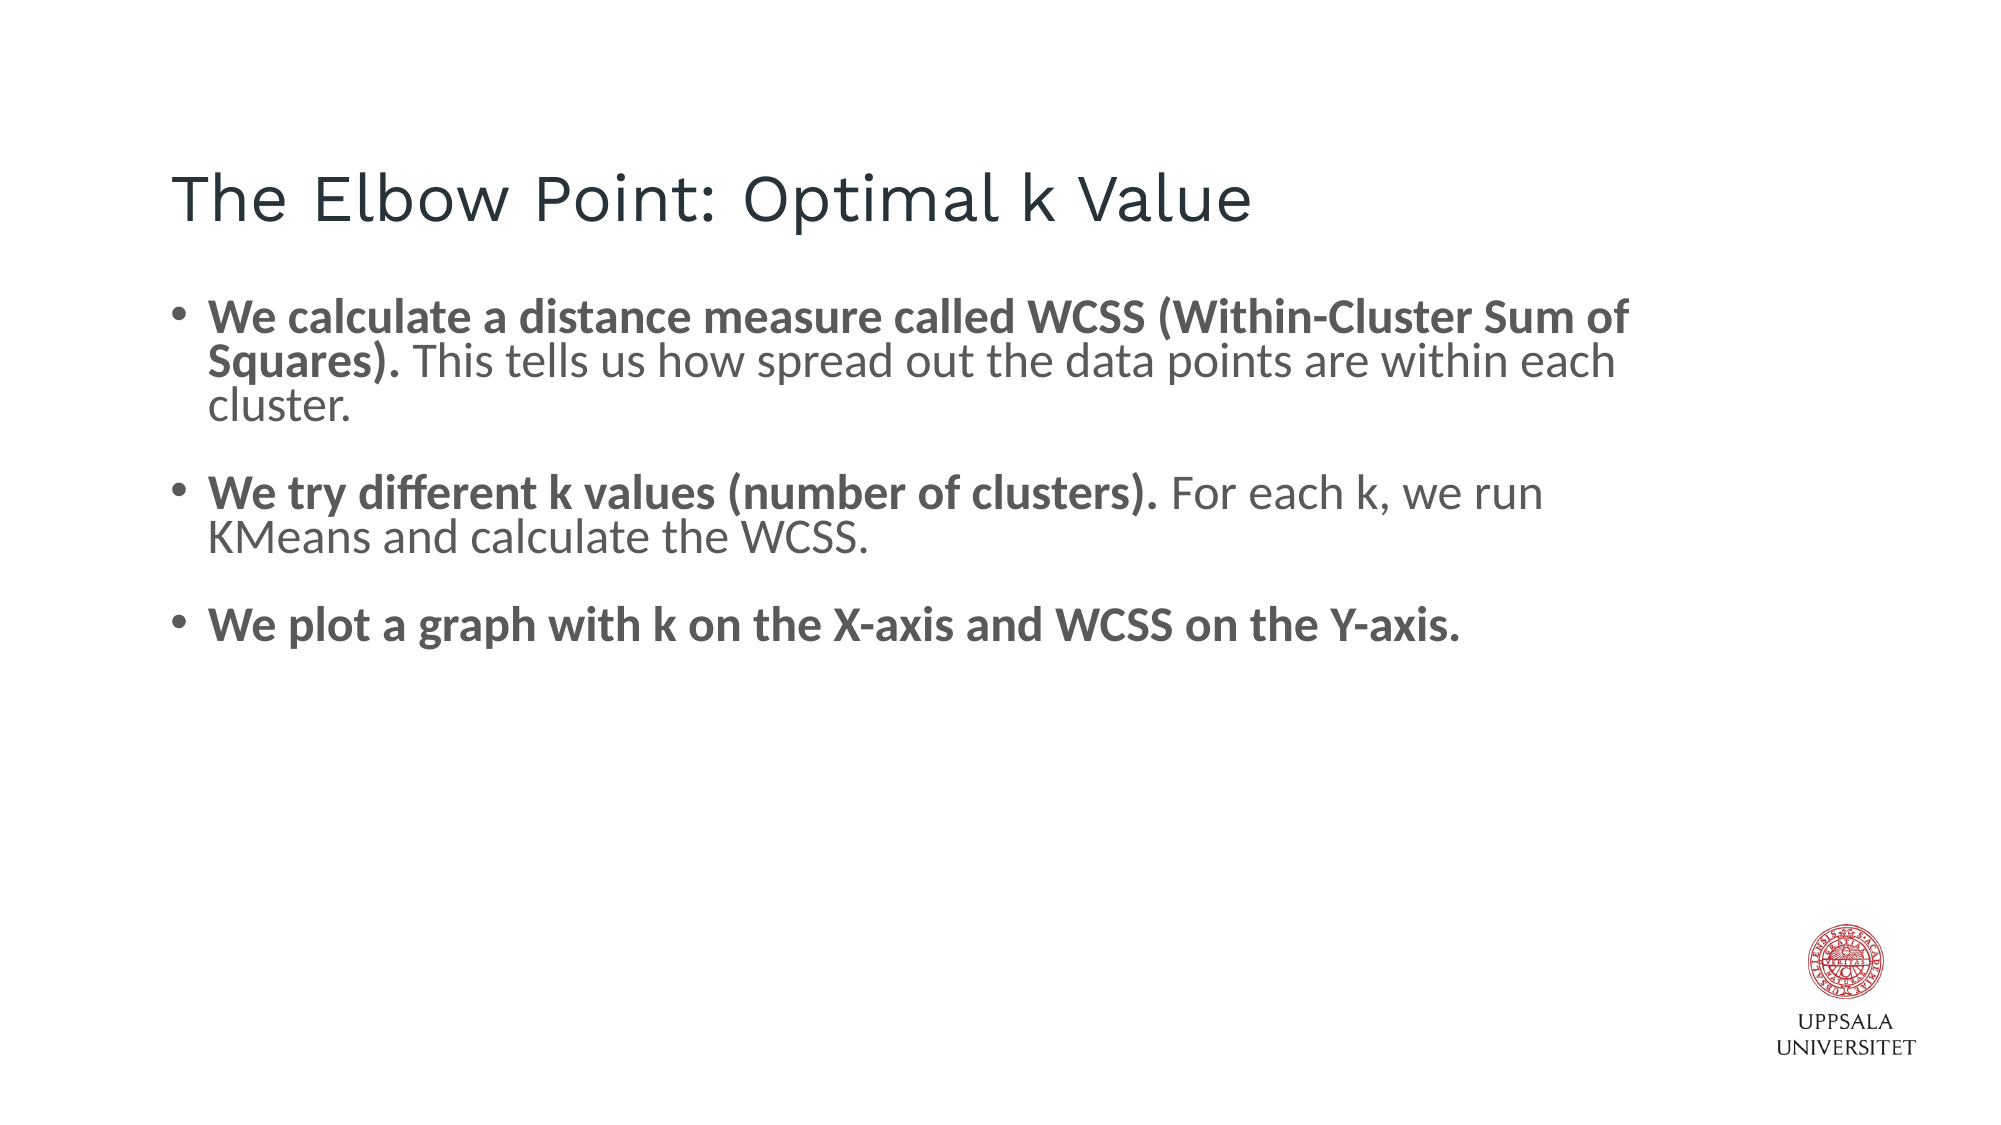

# The Elbow Point: Optimal k Value
We calculate a distance measure called WCSS (Within-Cluster Sum of Squares). This tells us how spread out the data points are within each cluster.
We try different k values (number of clusters). For each k, we run KMeans and calculate the WCSS.
We plot a graph with k on the X-axis and WCSS on the Y-axis.